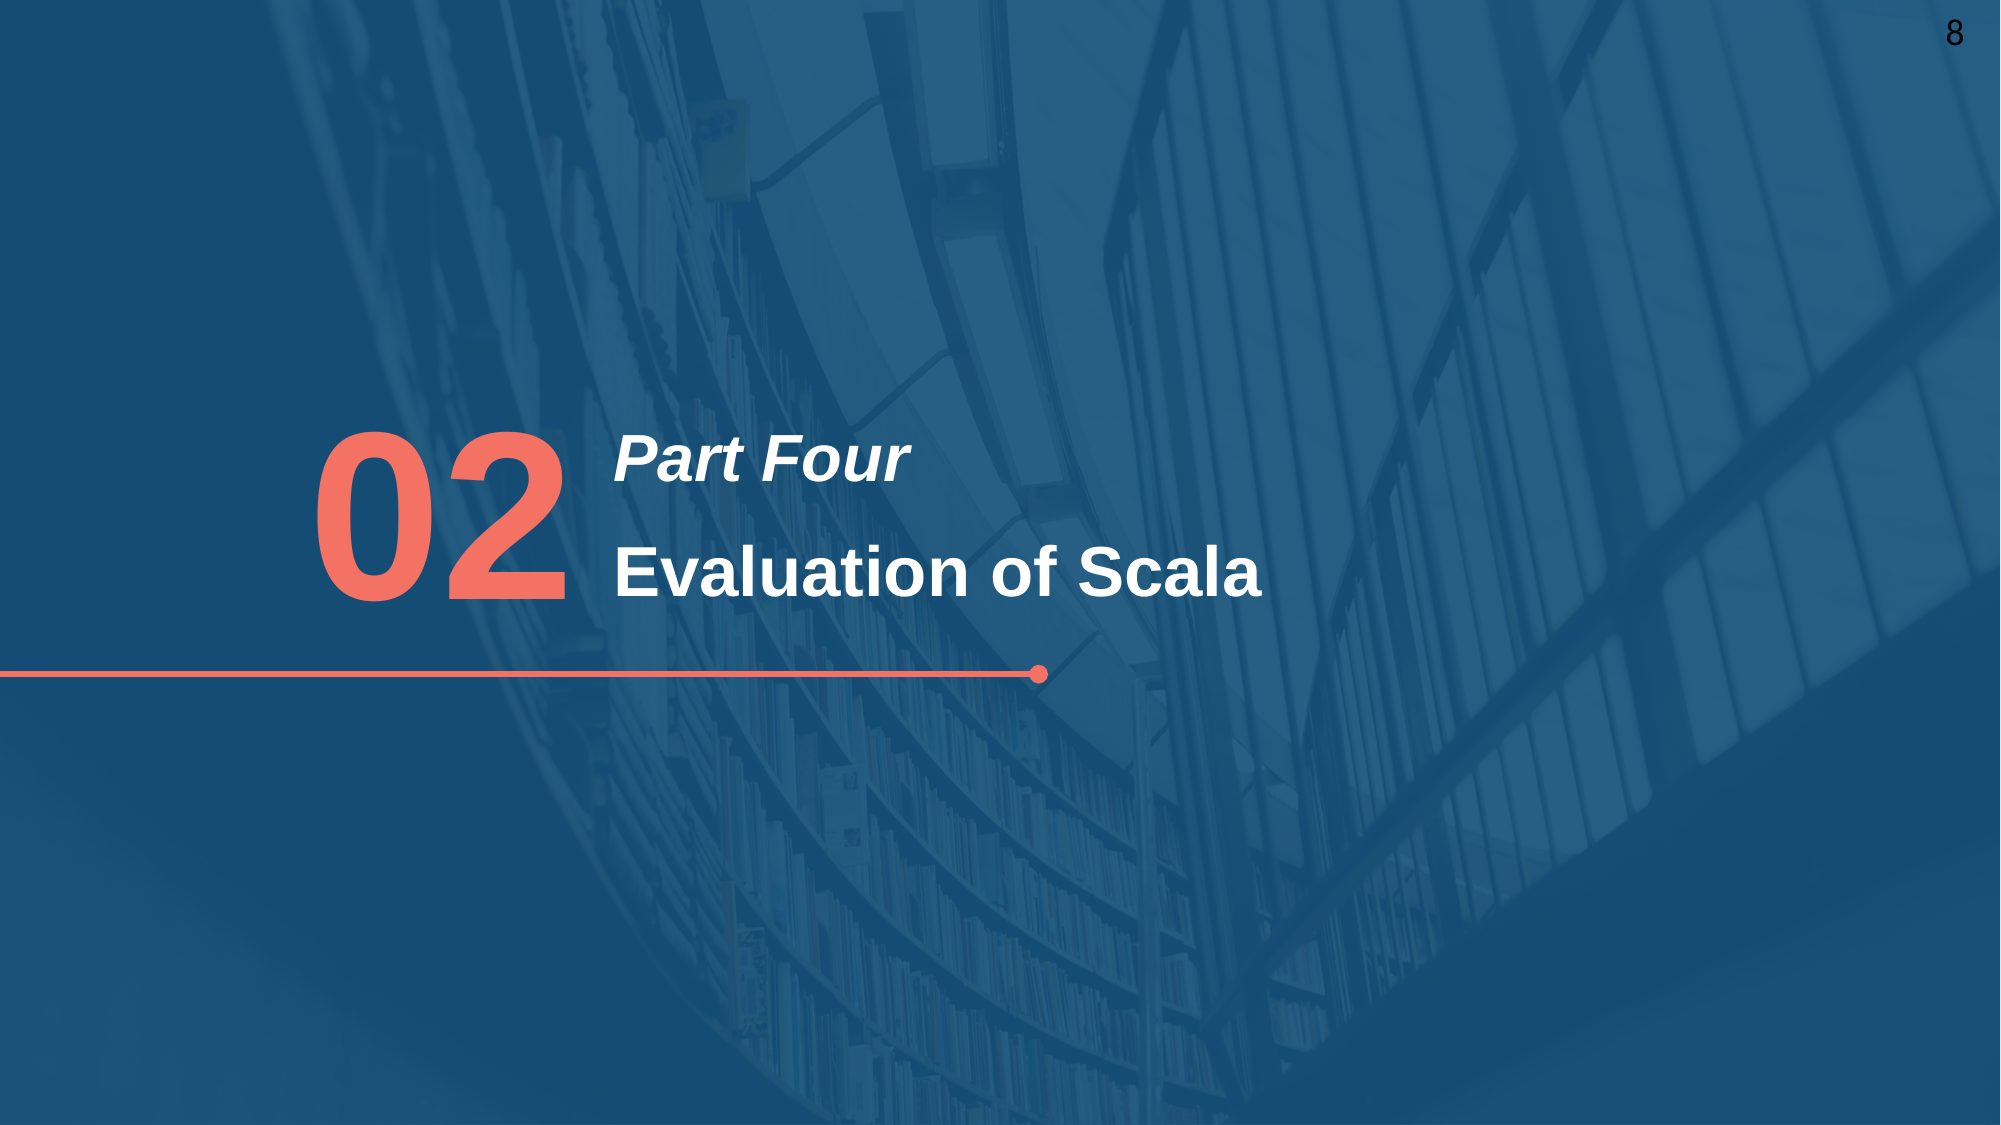

8
02
Part Four
Evaluation of Scala